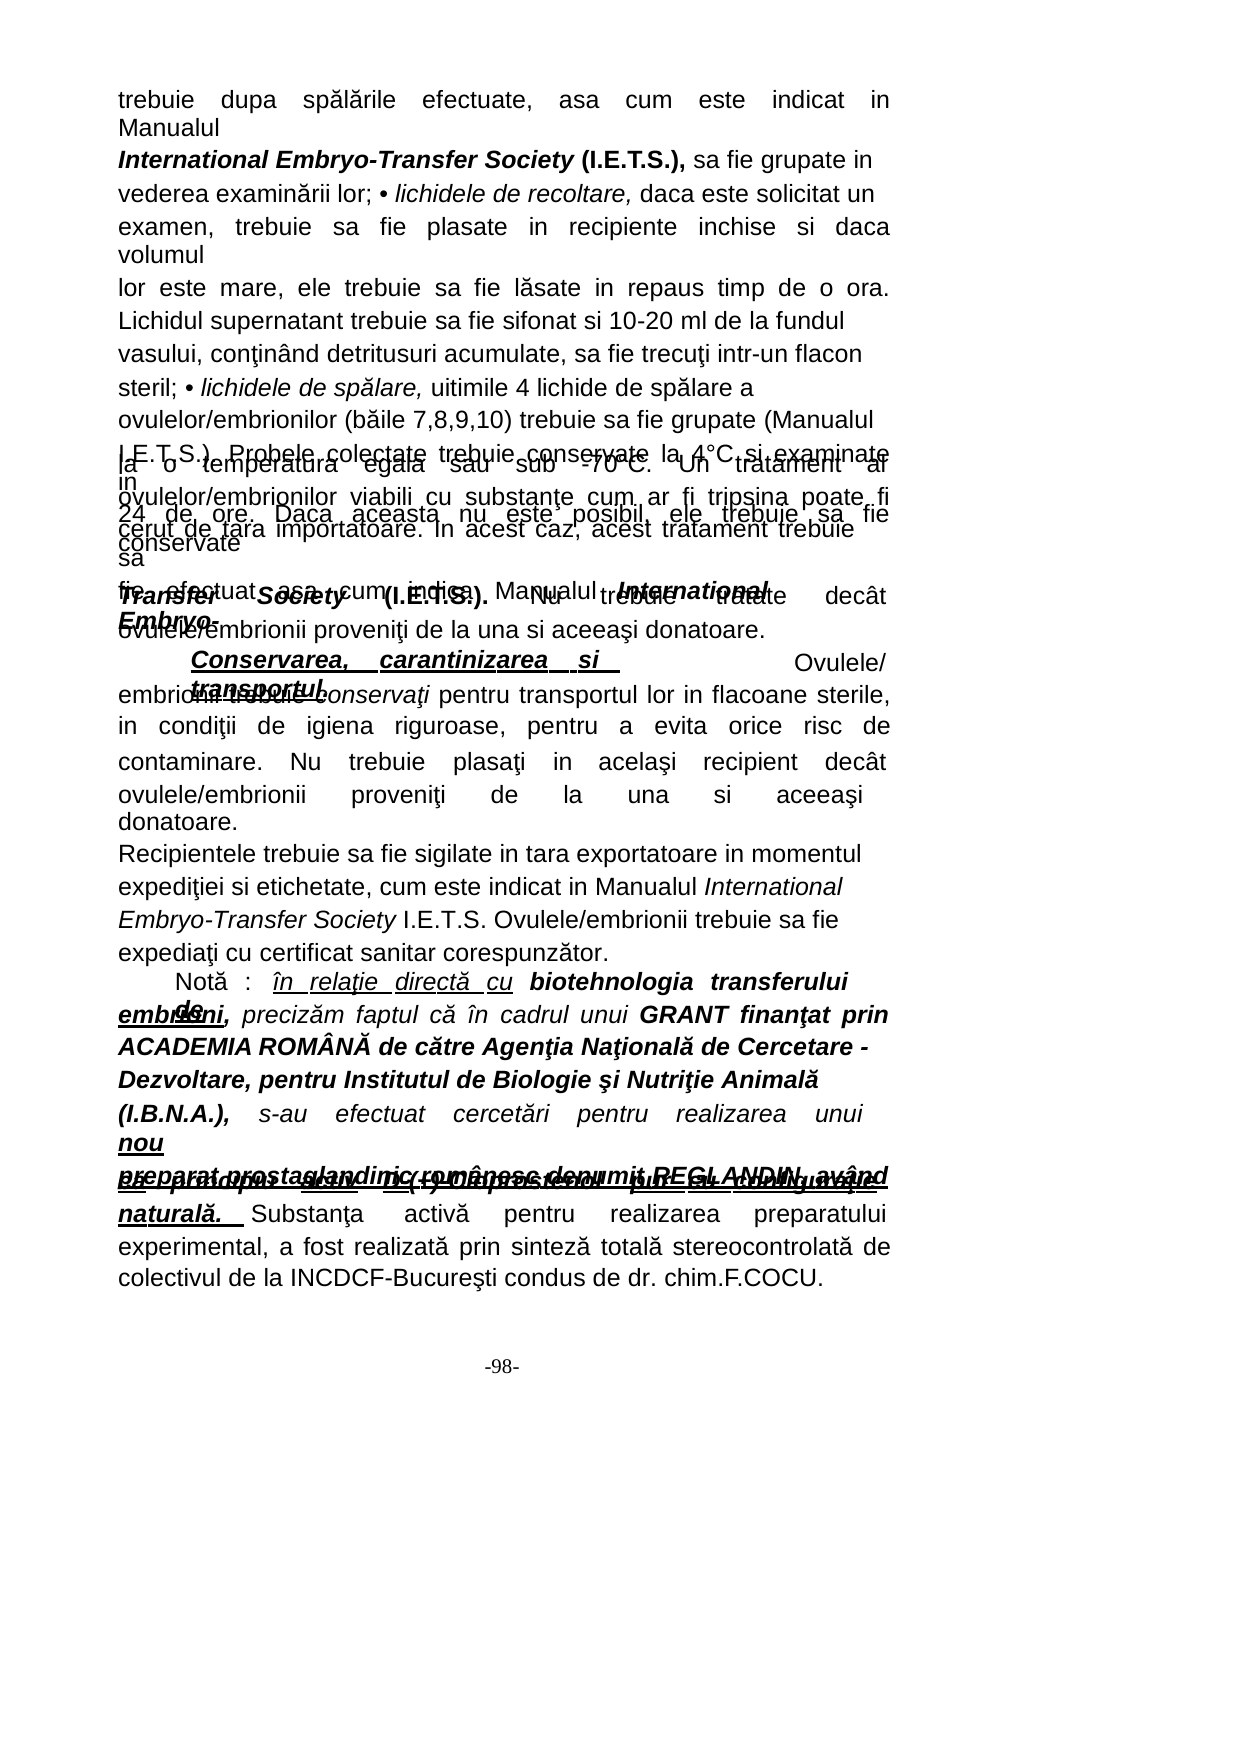

trebuie dupa spălările efectuate, asa cum este indicat in Manualul
International Embryo-Transfer Society (I.E.T.S.), sa fie grupate in
vederea examinării lor; • lichidele de recoltare, daca este solicitat un
examen, trebuie sa fie plasate in recipiente inchise si daca volumul
lor este mare, ele trebuie sa fie lăsate in repaus timp de o ora.
Lichidul supernatant trebuie sa fie sifonat si 10-20 ml de la fundul
vasului, conţinând detritusuri acumulate, sa fie trecuţi intr-un flacon
steril; • lichidele de spălare, uitimile 4 lichide de spălare a
ovulelor/embrionilor (băile 7,8,9,10) trebuie sa fie grupate (Manualul
I.E.T.S.). Probele colectate trebuie conservate la 4°C si examinate in
24 de ore. Daca aceasta nu este posibil, ele trebuie sa fie conservate
la
o
temperatura   egala
sau
sub
-70°C.   Un
tratament
al
ovulelor/embrionilor viabili cu substanţe cum ar fi tripsina poate fi
cerut de tara importatoare. In acest caz, acest tratament trebuie sa
fie   efectuat   asa   cum   indica   Manualul  International   Embryo-
Transfer
Society
(I.E.T.S.).
Nu
trebuie
tratate
decât
ovulele/embrionii proveniţi de la una si aceeaşi donatoare.
Conservarea,    carantinizarea    si    transportul.

Ovulele/
embrionii trebuie conservaţi pentru transportul lor in flacoane sterile,
in   condiţii  de   igiena  riguroase,  pentru  a   evita   orice  risc  de
contaminare.
Nu
trebuie   plasaţi   in
acelaşi
recipient
decât
ovulele/embrionii   proveniţi   de   la   una   si   aceeaşi   donatoare.
Recipientele trebuie sa fie sigilate in tara exportatoare in momentul
expediţiei si etichetate, cum este indicat in Manualul International
Embryo-Transfer Society I.E.T.S. Ovulele/embrionii trebuie sa fie
expediaţi cu certificat sanitar corespunzător.

Notă  :  în  relaţie  directă  cu  biotehnologia  transferului  de
embrioni, precizăm faptul că în cadrul unui GRANT finanţat prin
ACADEMIA ROMÂNĂ de către Agenţia Naţională de Cercetare -
Dezvoltare, pentru Institutul de Biologie şi Nutriţie Animală
(I.B.N.A.),   s-au   efectuat   cercetări   pentru   realizarea   unui    nou
preparat prostaglandinic românesc denumit REGLANDIN, având

ca   principiu   activ   D-(+)-Cloprostenol    pur  cu  configuraţie

naturală.   Substanţa
activă
pentru    realizarea
preparatului
experimental, a fost realizată prin sinteză totală stereocontrolată de
colectivul de la INCDCF-Bucureşti condus de dr. chim.F.COCU.
-98-